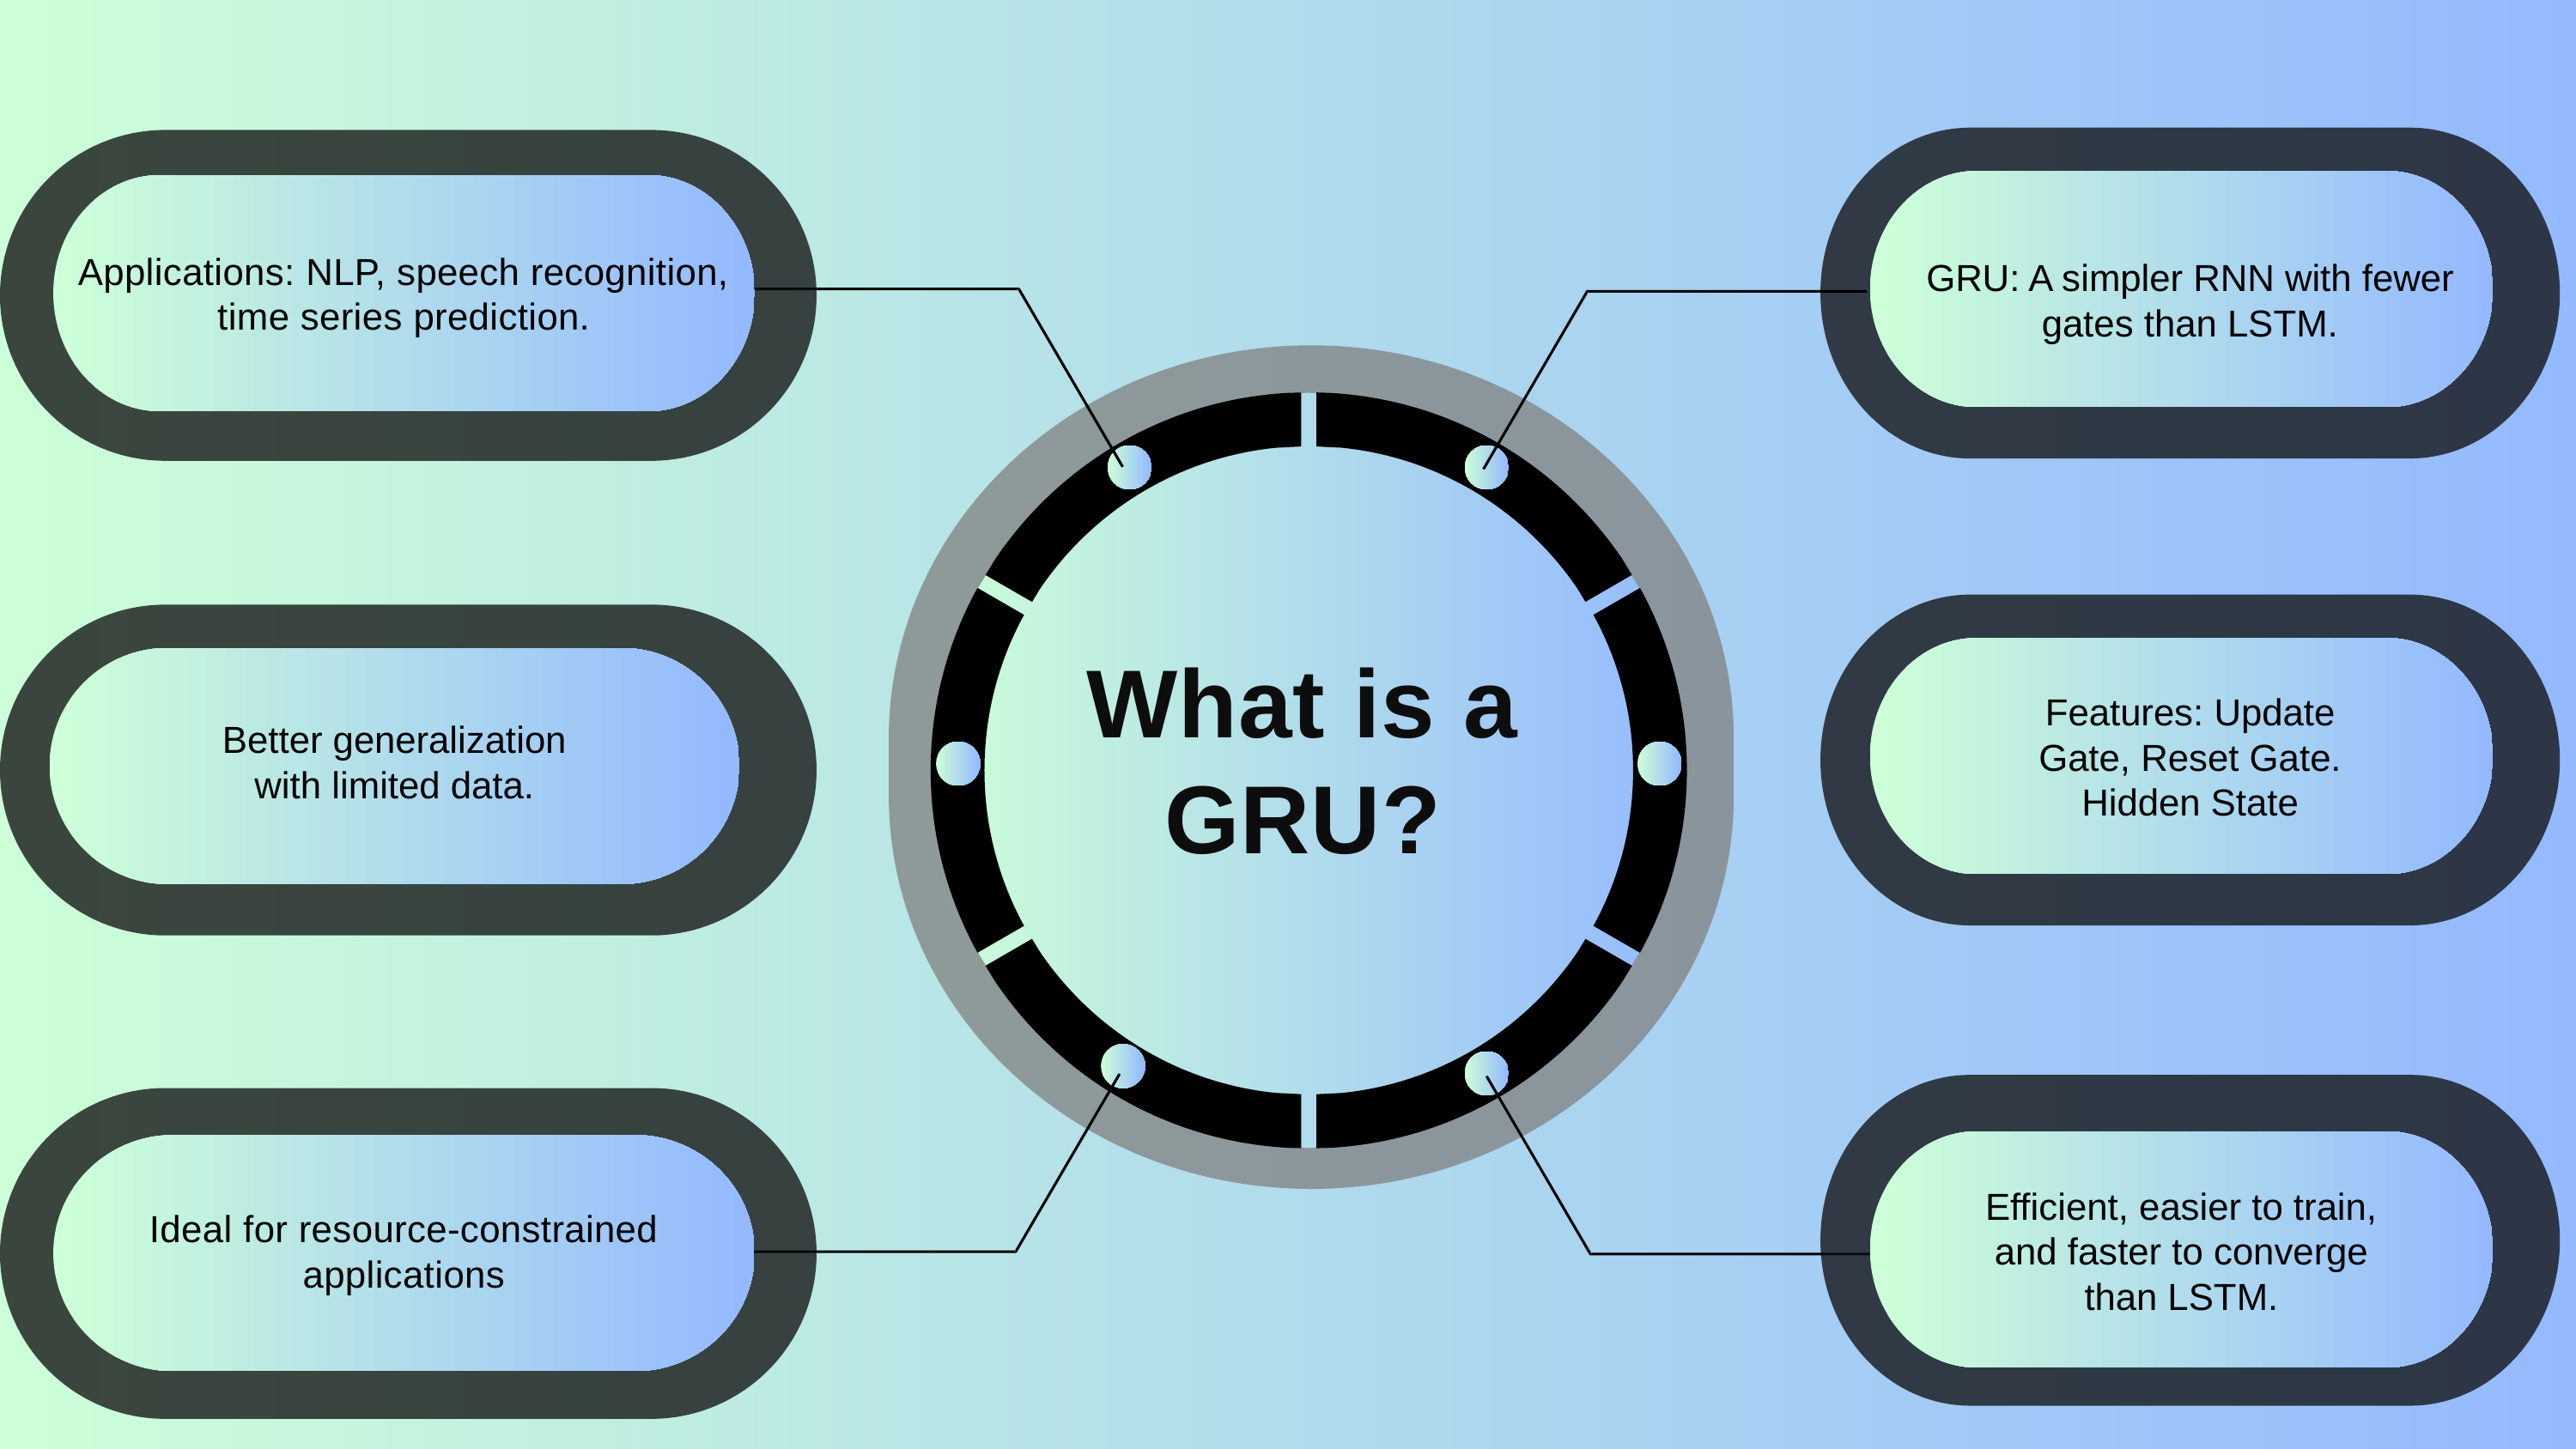

Applications: NLP, speech recognition, time series prediction.
GRU: A simpler RNN with fewer gates than LSTM.

What is a GRU?

Features: Update Gate, Reset Gate. Hidden State
Better generalization with limited data.

Efficient, easier to train, and faster to converge than LSTM.
Ideal for resource-constrained applications